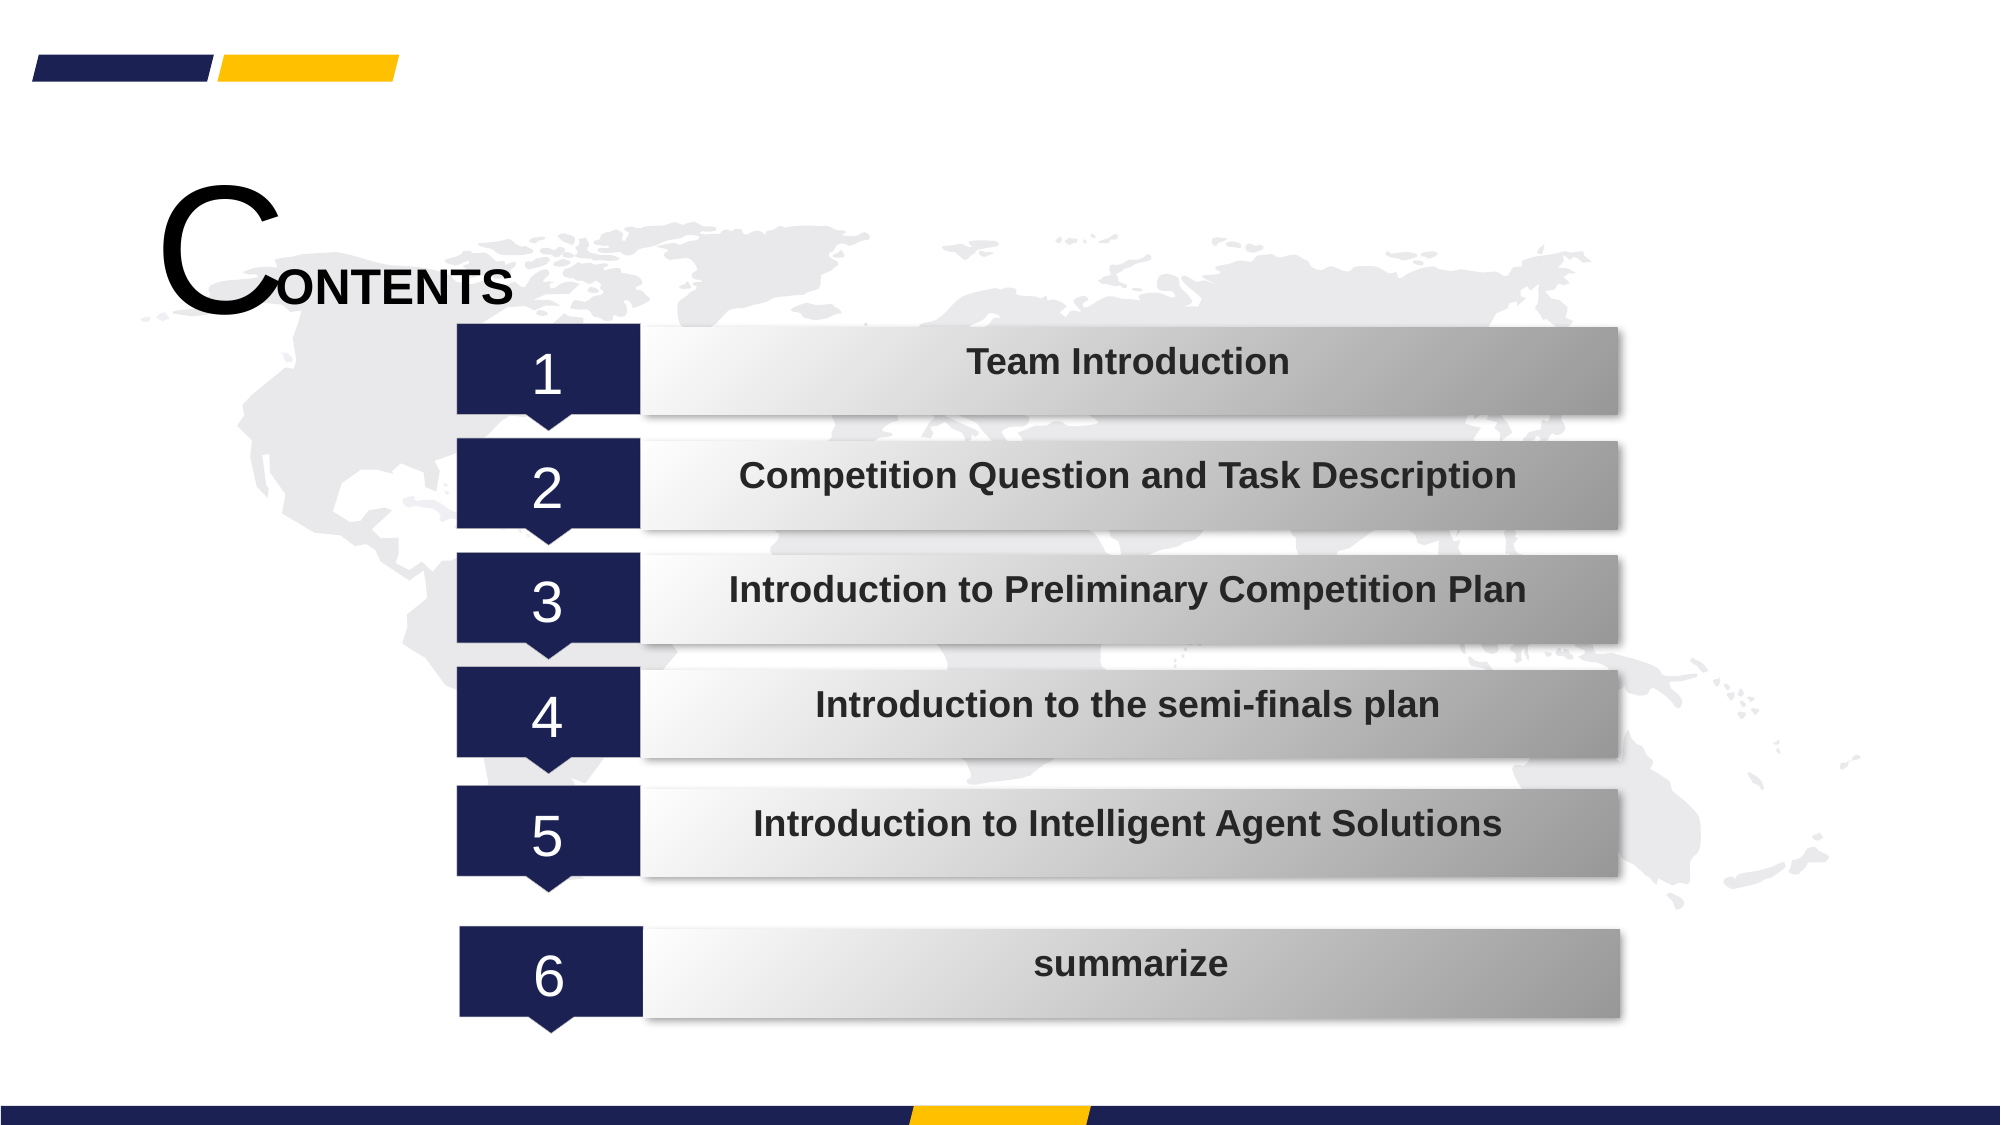

ONTENTS
C

1
Team Introduction

2
Competition Question and Task Description

3
Introduction to Preliminary Competition Plan

4
Introduction to the semi-finals plan

5
Introduction to Intelligent Agent Solutions

6
summarize

2